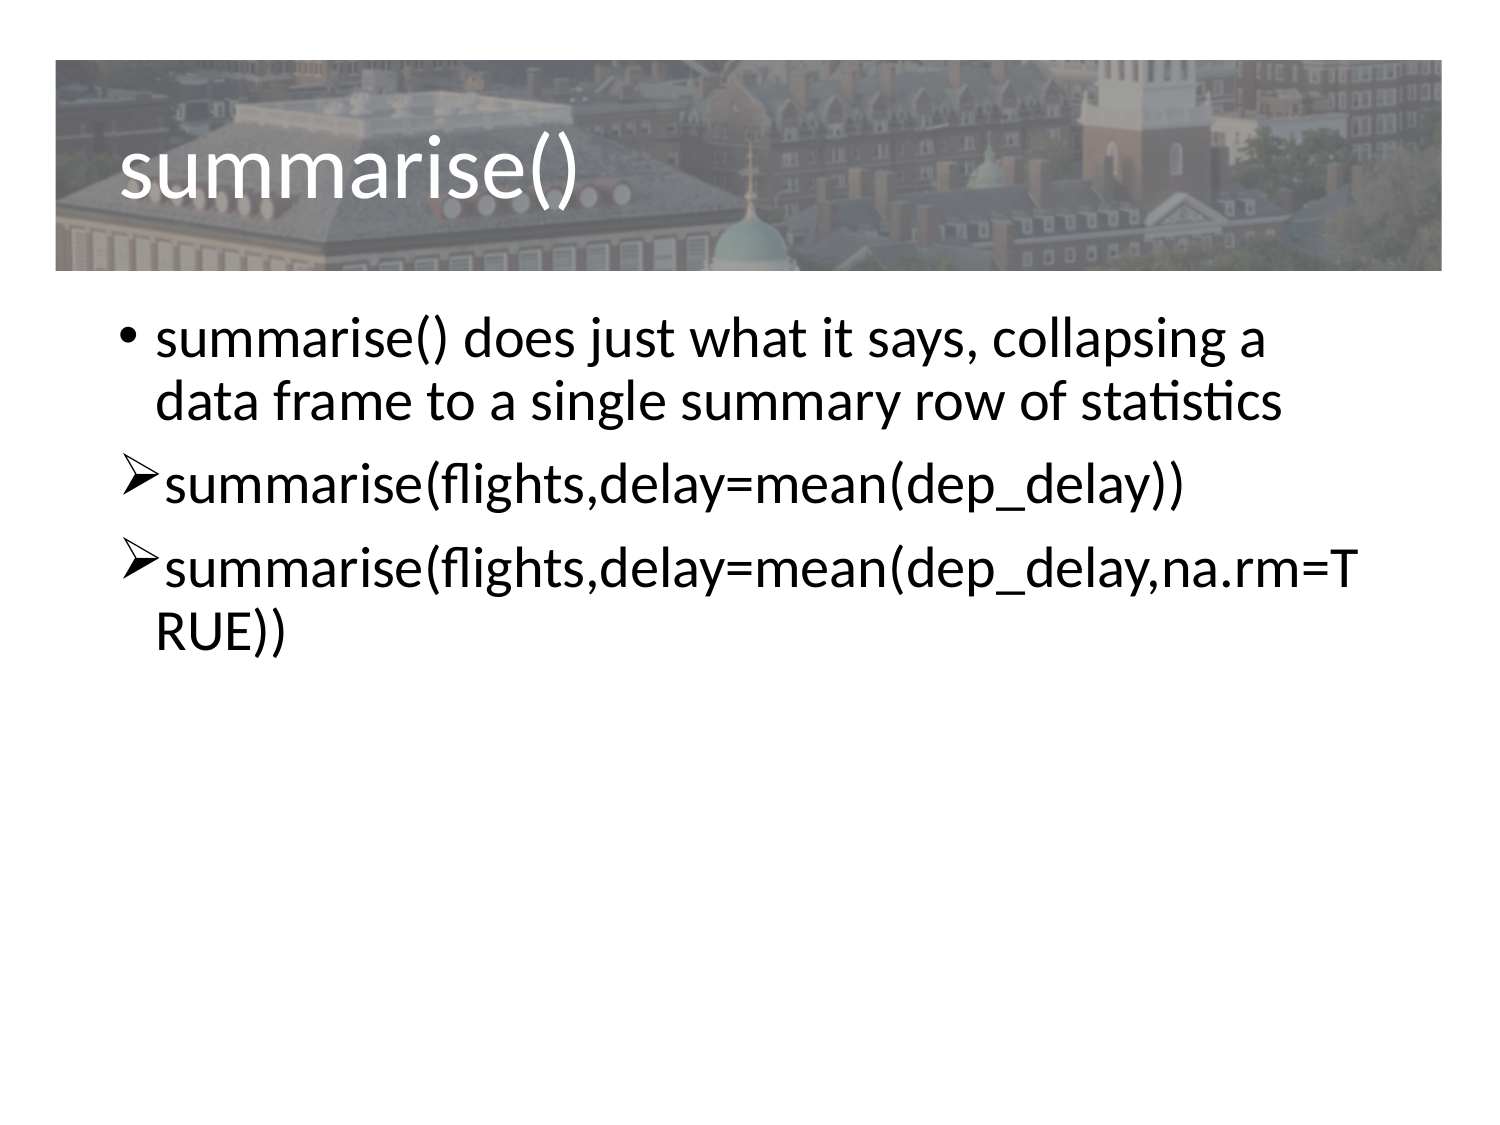

# summarise()
summarise() does just what it says, collapsing a data frame to a single summary row of statistics
summarise(flights,delay=mean(dep_delay))
summarise(flights,delay=mean(dep_delay,na.rm=TRUE))